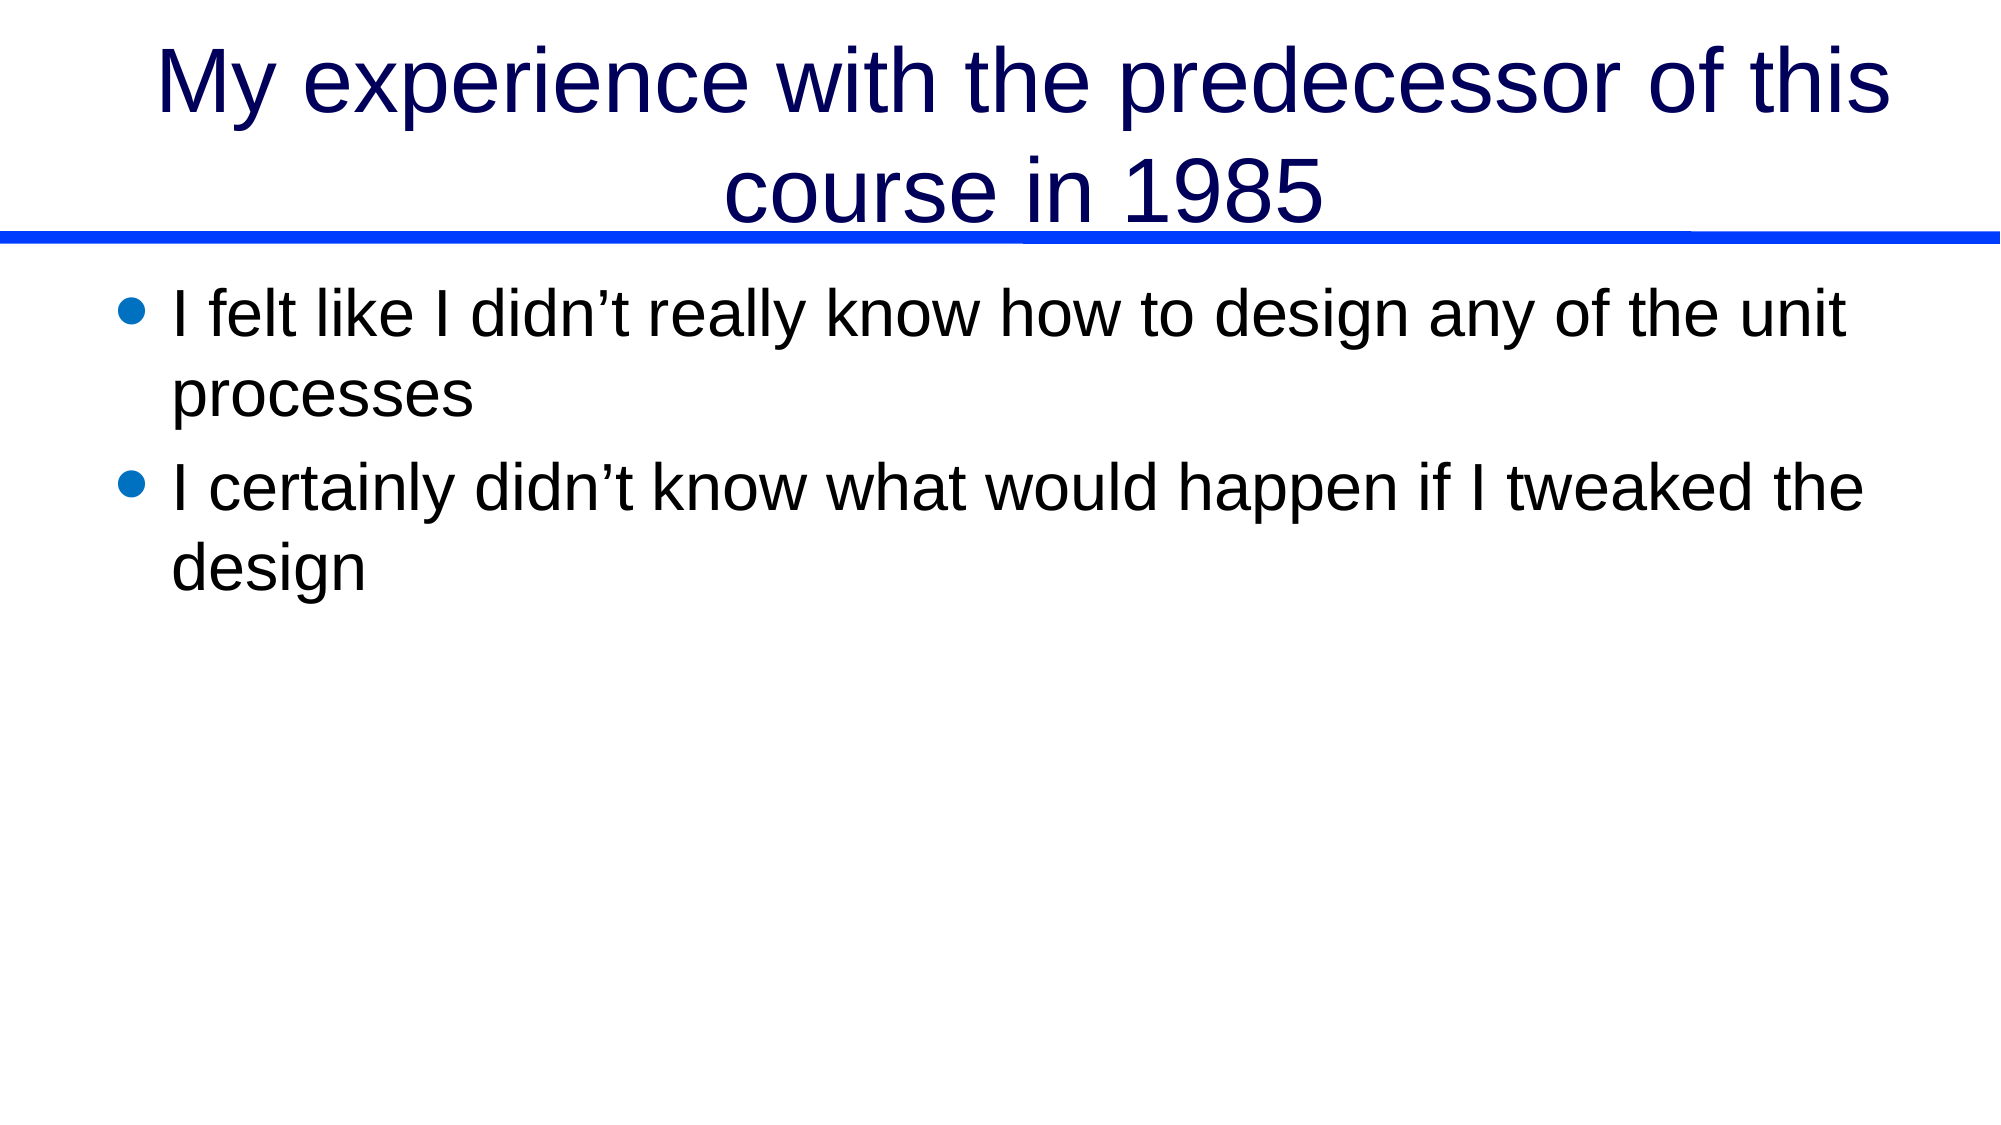

# My experience with the predecessor of this course in 1985
I felt like I didn’t really know how to design any of the unit processes
I certainly didn’t know what would happen if I tweaked the design